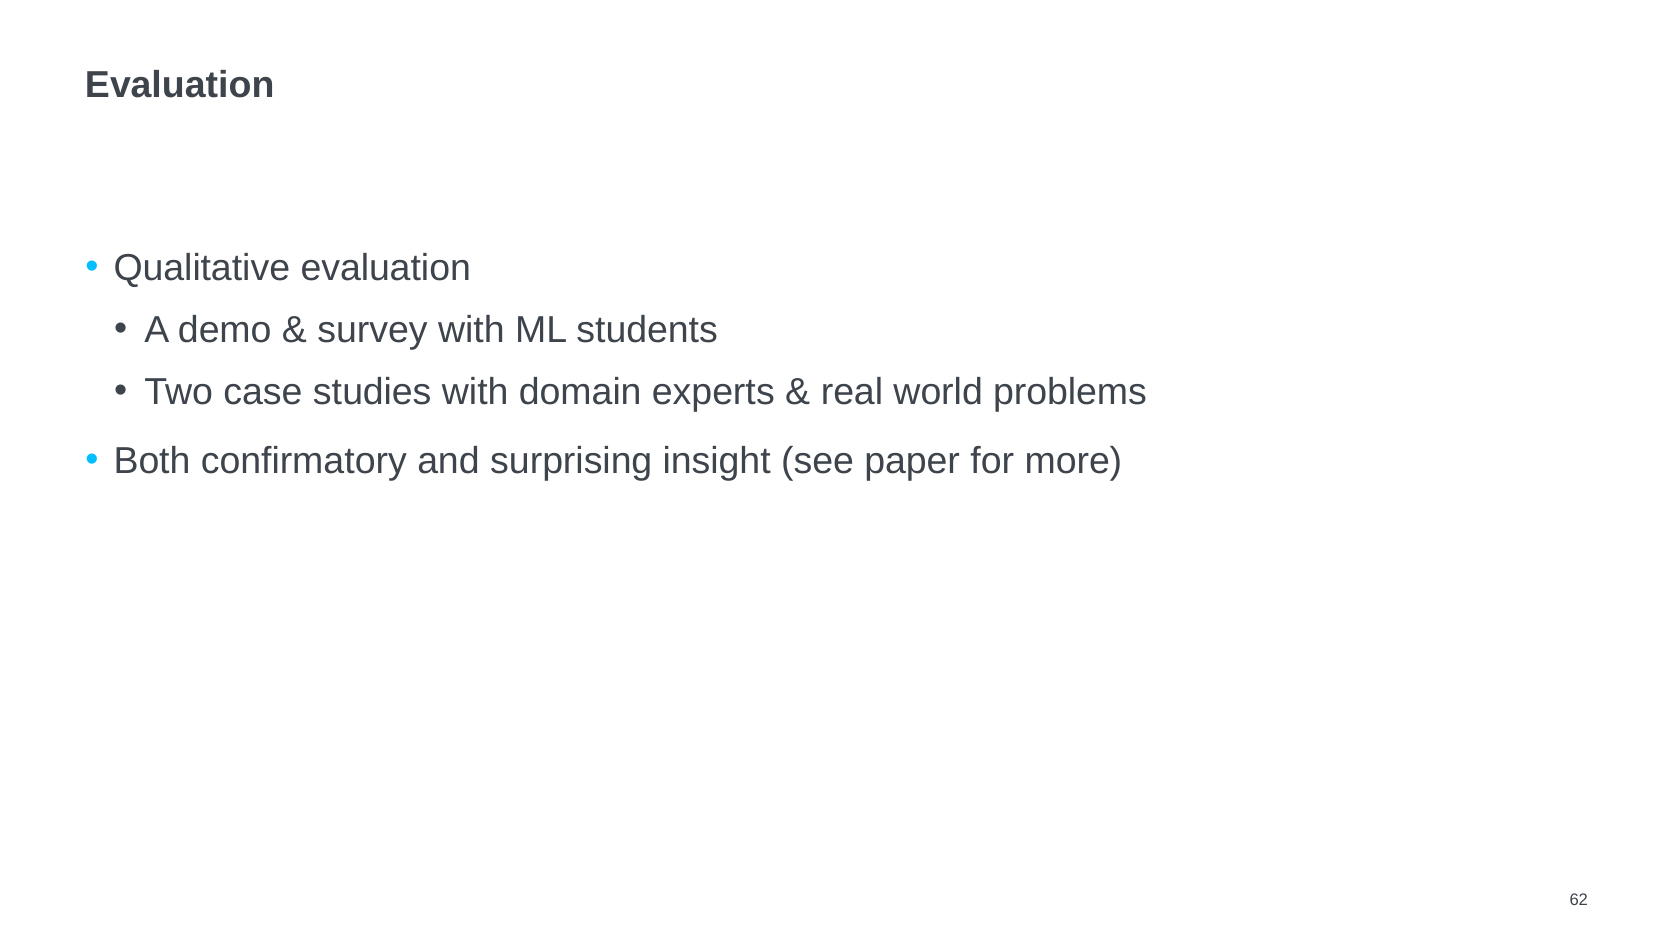

# Evaluation

Qualitative evaluation
A demo & survey with ML students
Two case studies with domain experts & real world problems
Both confirmatory and surprising insight (see paper for more)
62